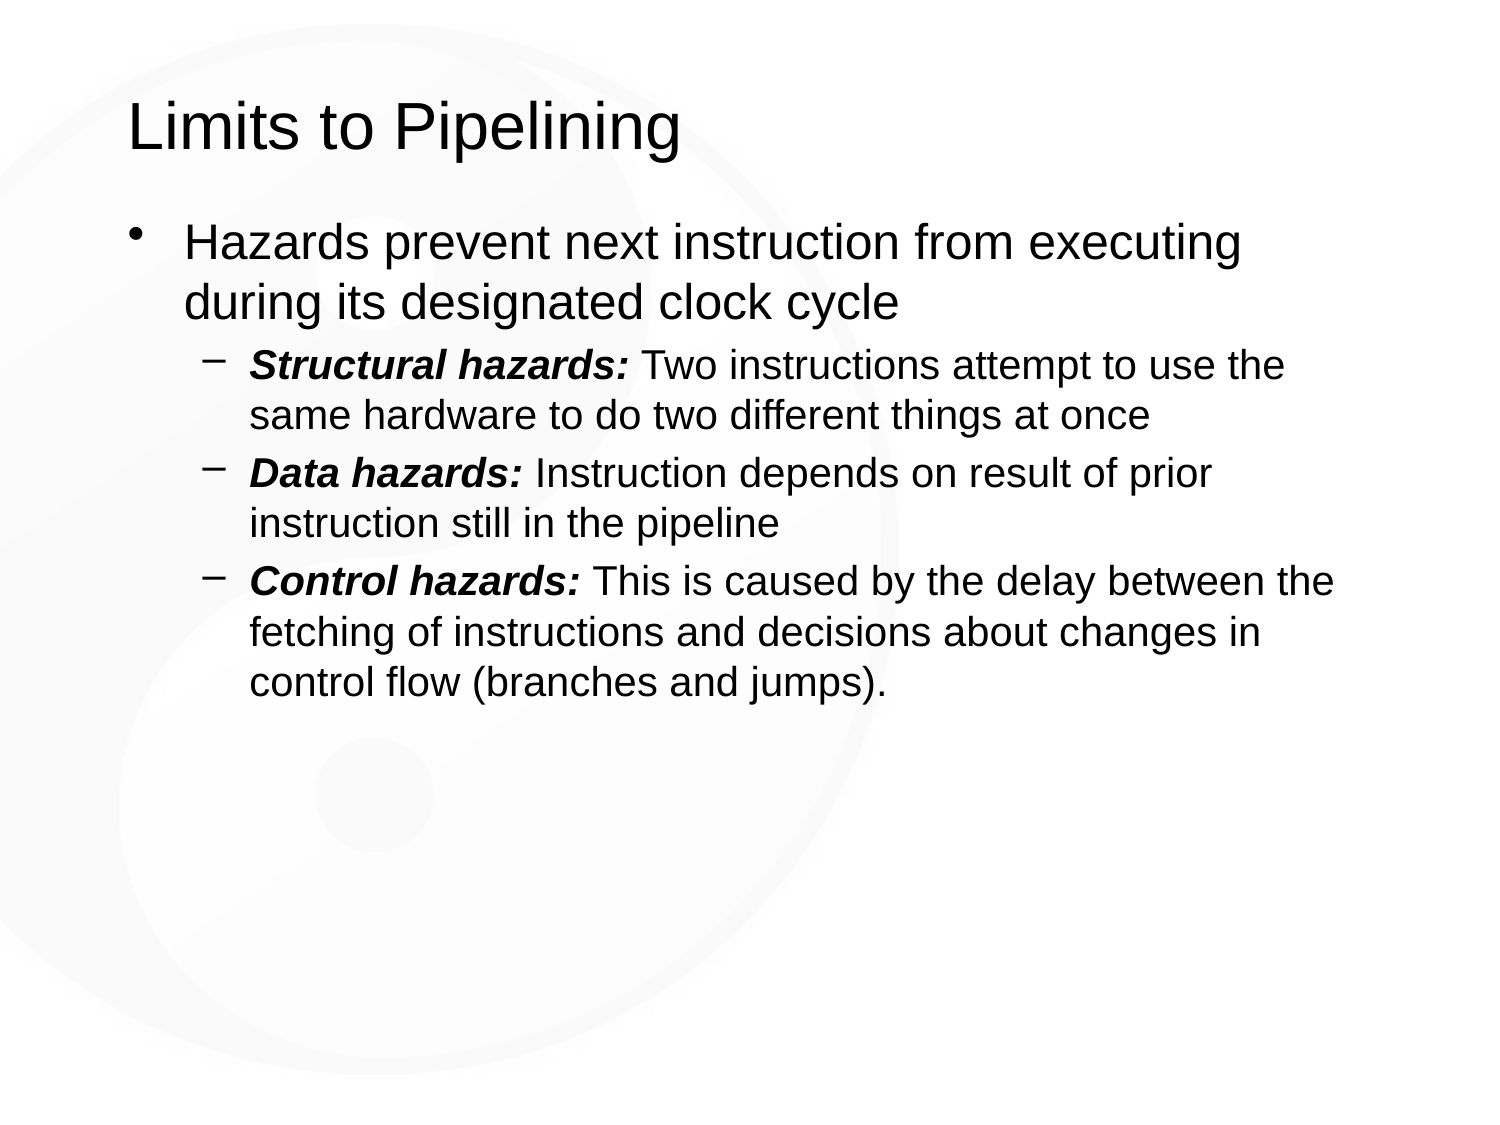

# Limits to Pipelining
Hazards prevent next instruction from executing during its designated clock cycle
Structural hazards: Two instructions attempt to use the same hardware to do two different things at once
Data hazards: Instruction depends on result of prior instruction still in the pipeline
Control hazards: This is caused by the delay between the fetching of instructions and decisions about changes in control flow (branches and jumps).